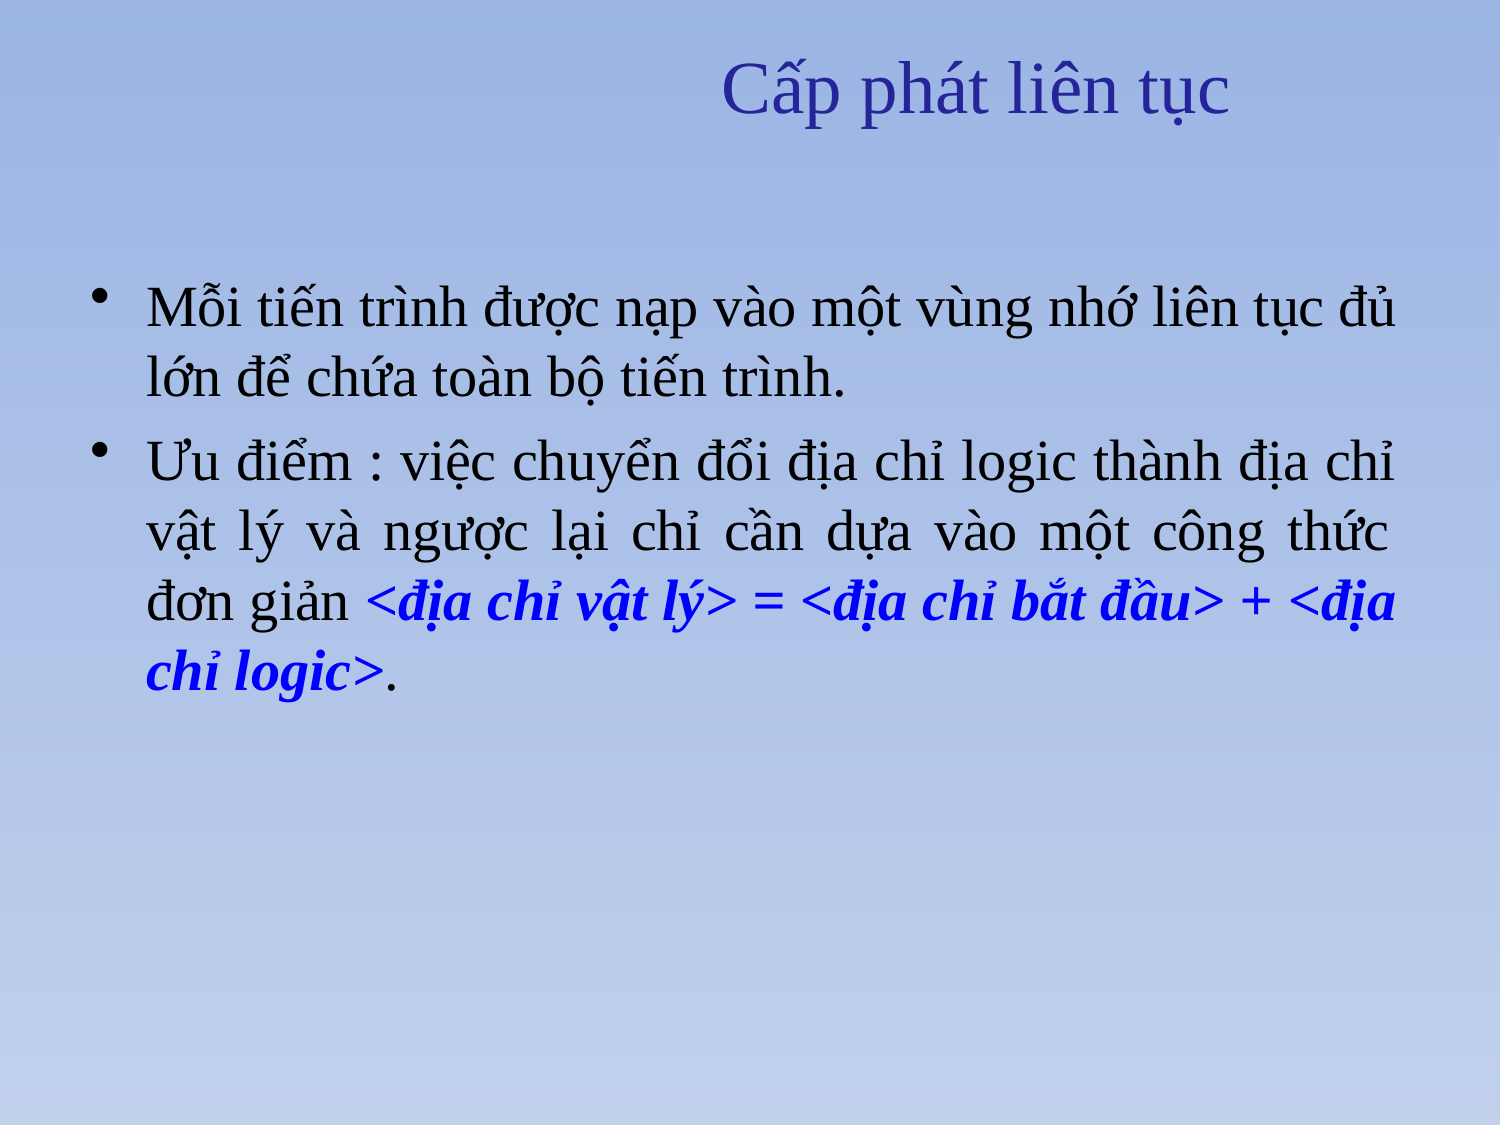

# Cấp phát liên tục
Mỗi tiến trình được nạp vào một vùng nhớ liên tục đủ  lớn để chứa toàn bộ tiến trình.
Ưu điểm : việc chuyển đổi địa chỉ logic thành địa chỉ  vật lý và ngược lại chỉ cần dựa vào một công thức  đơn giản <địa chỉ vật lý> = <địa chỉ bắt đầu> + <địa  chỉ logic>.